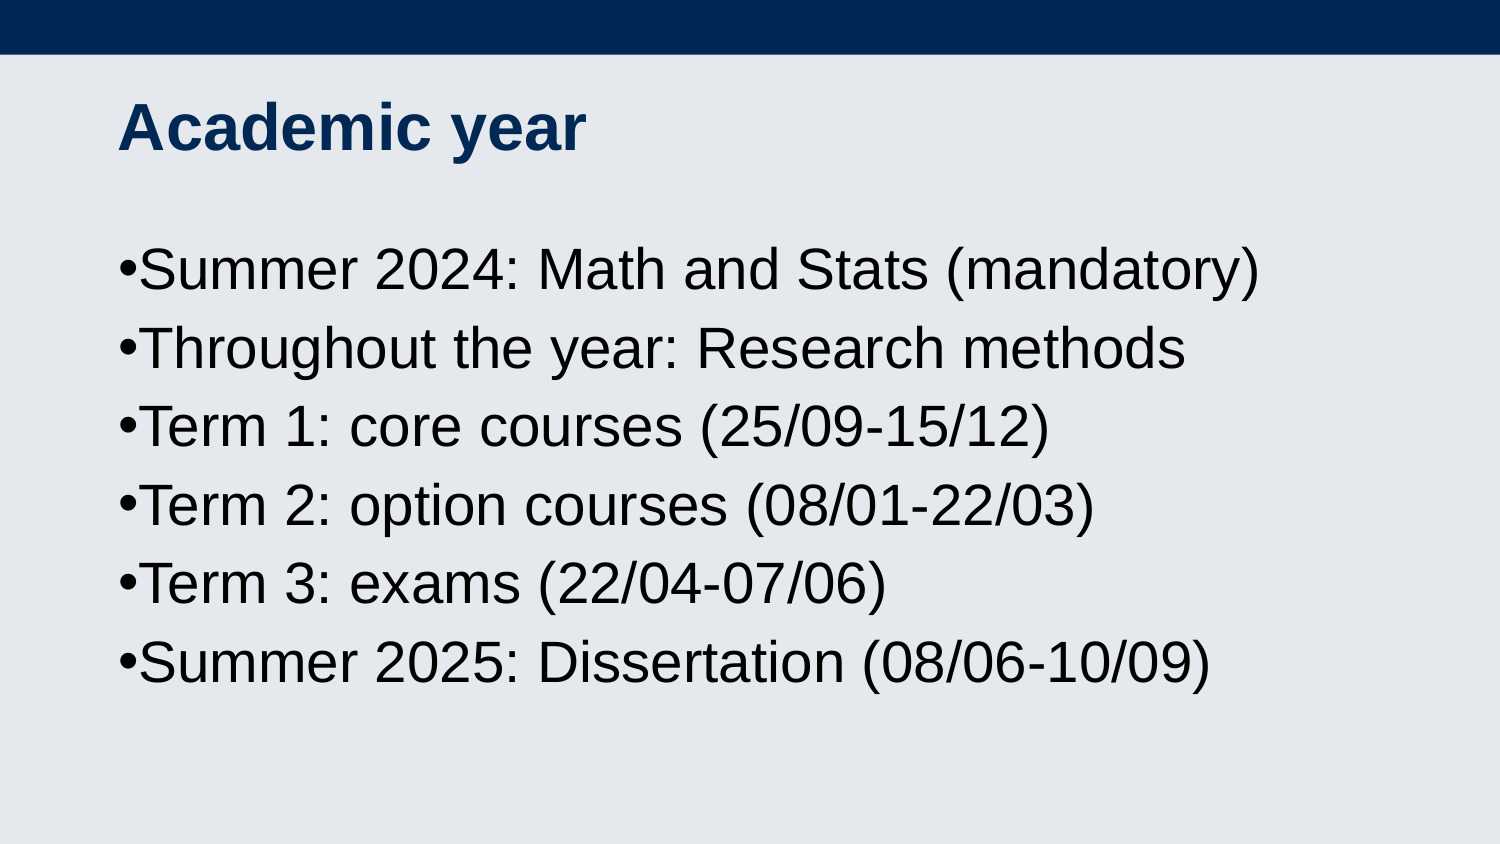

# Academic year
Summer 2024: Math and Stats (mandatory)
Throughout the year: Research methods
Term 1: core courses (25/09-15/12)
Term 2: option courses (08/01-22/03)
Term 3: exams (22/04-07/06)
Summer 2025: Dissertation (08/06-10/09)